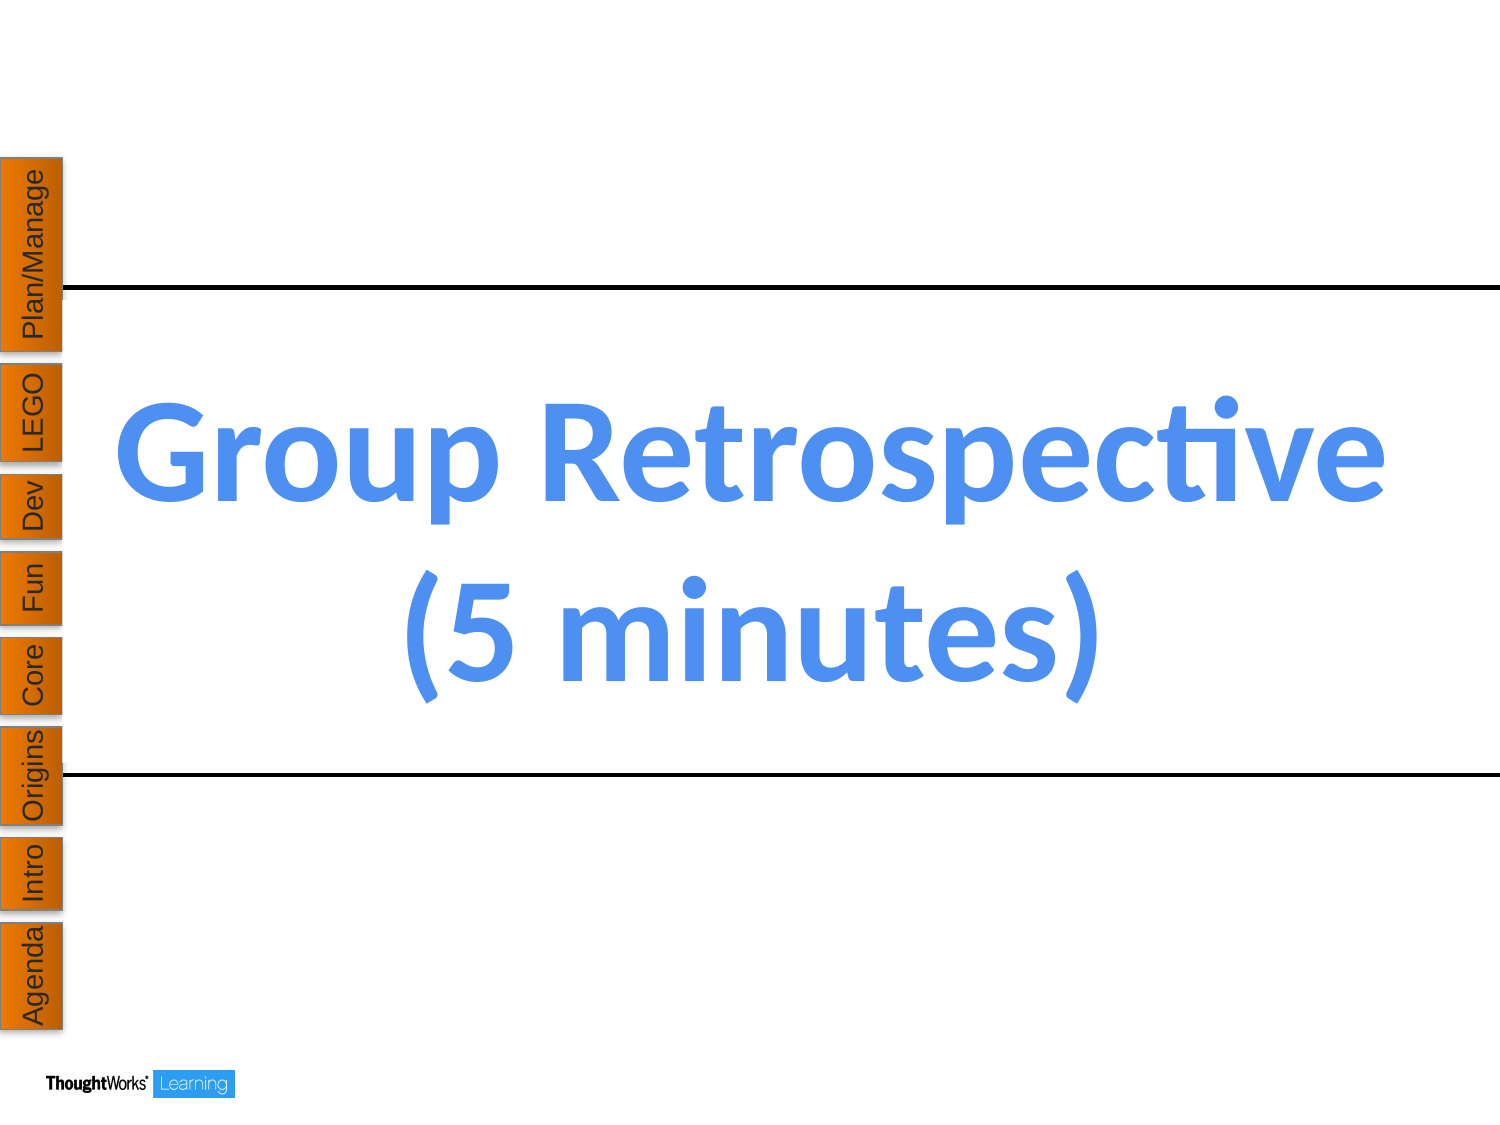

Plan/Manage
# Group Retrospective (5 minutes)
LEGO
Dev
Fun
Core
Origins
Intro
Agenda